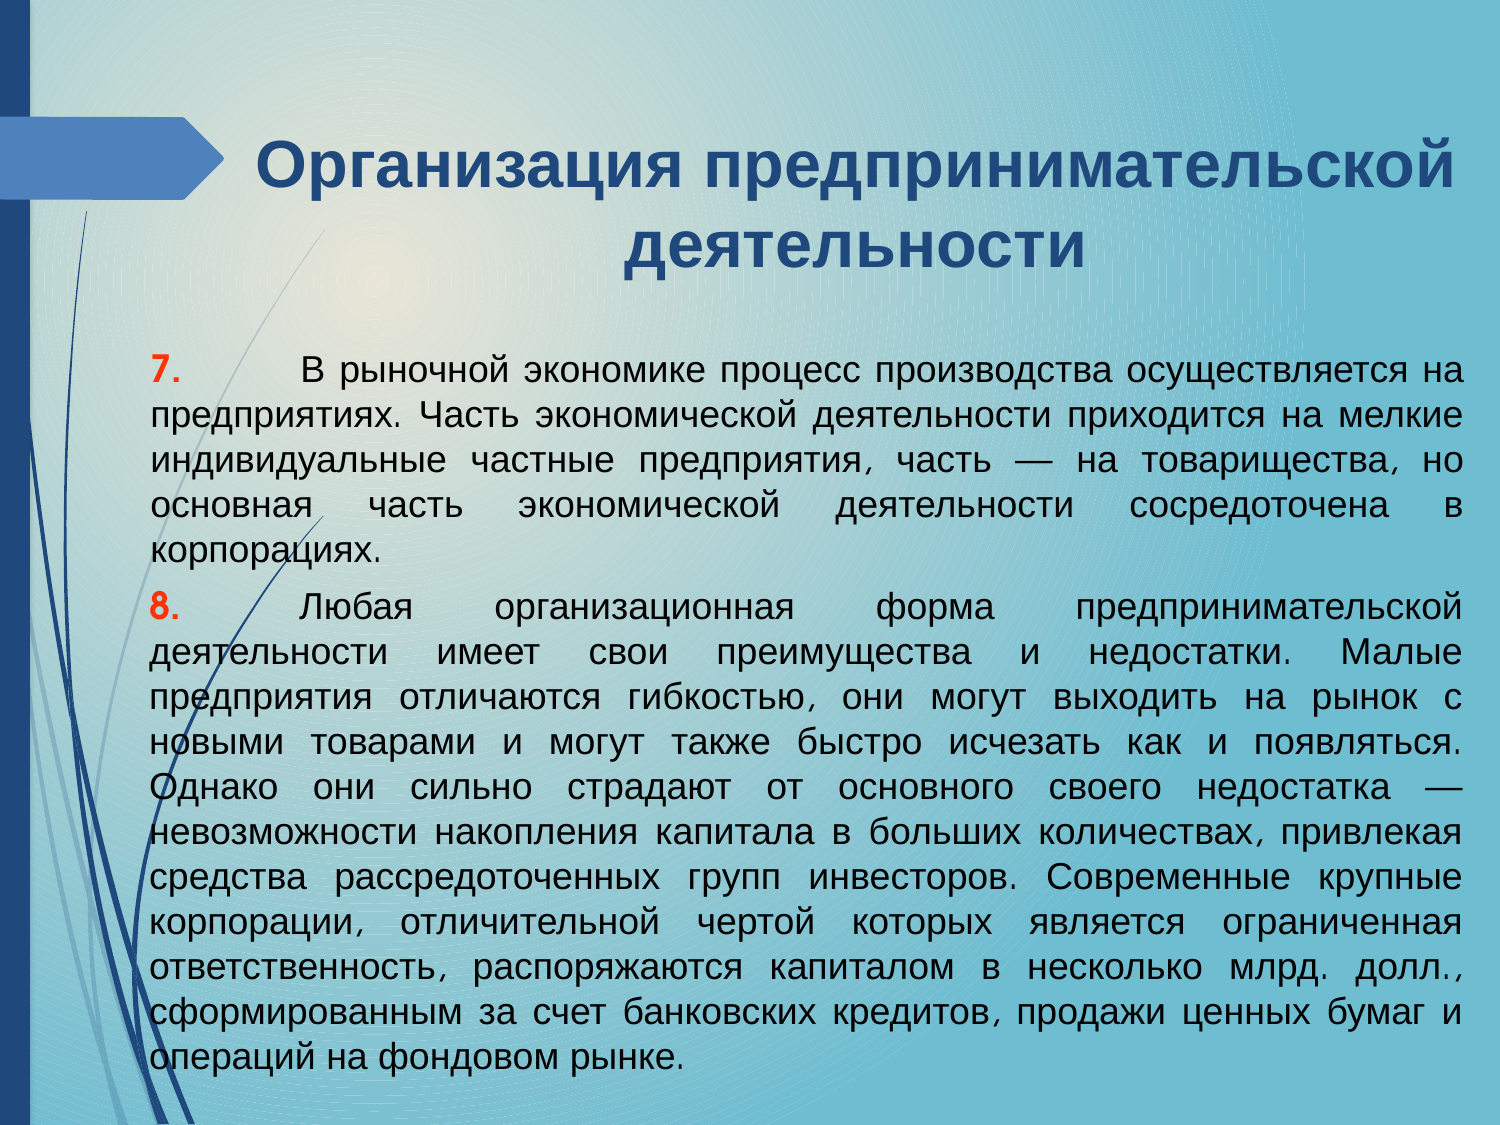

Организация предпринимательской деятельности
7.	В рыночной экономике процесс производства осуществляется на предприятиях. Часть экономической деятельности приходится на мелкие индивидуальные частные предприятия, часть — на товарищества, но основная часть экономической деятельности сосредоточена в корпорациях.
8.	Любая организационная форма предпринимательской деятельности имеет свои преимущества и недостатки. Малые предприятия отличаются гибкостью, они могут выходить на рынок с новыми товарами и могут также быстро исчезать как и появляться. Однако они сильно страдают от основного своего недостатка — невозможности накопления капитала в больших количествах, привлекая средства рассредоточенных групп инвесторов. Современные крупные корпорации, отличительной чертой которых является ограниченная ответственность, распоряжаются капиталом в несколько млрд. долл., сформированным за счет банковских кредитов, продажи ценных бумаг и операций на фондовом рынке.